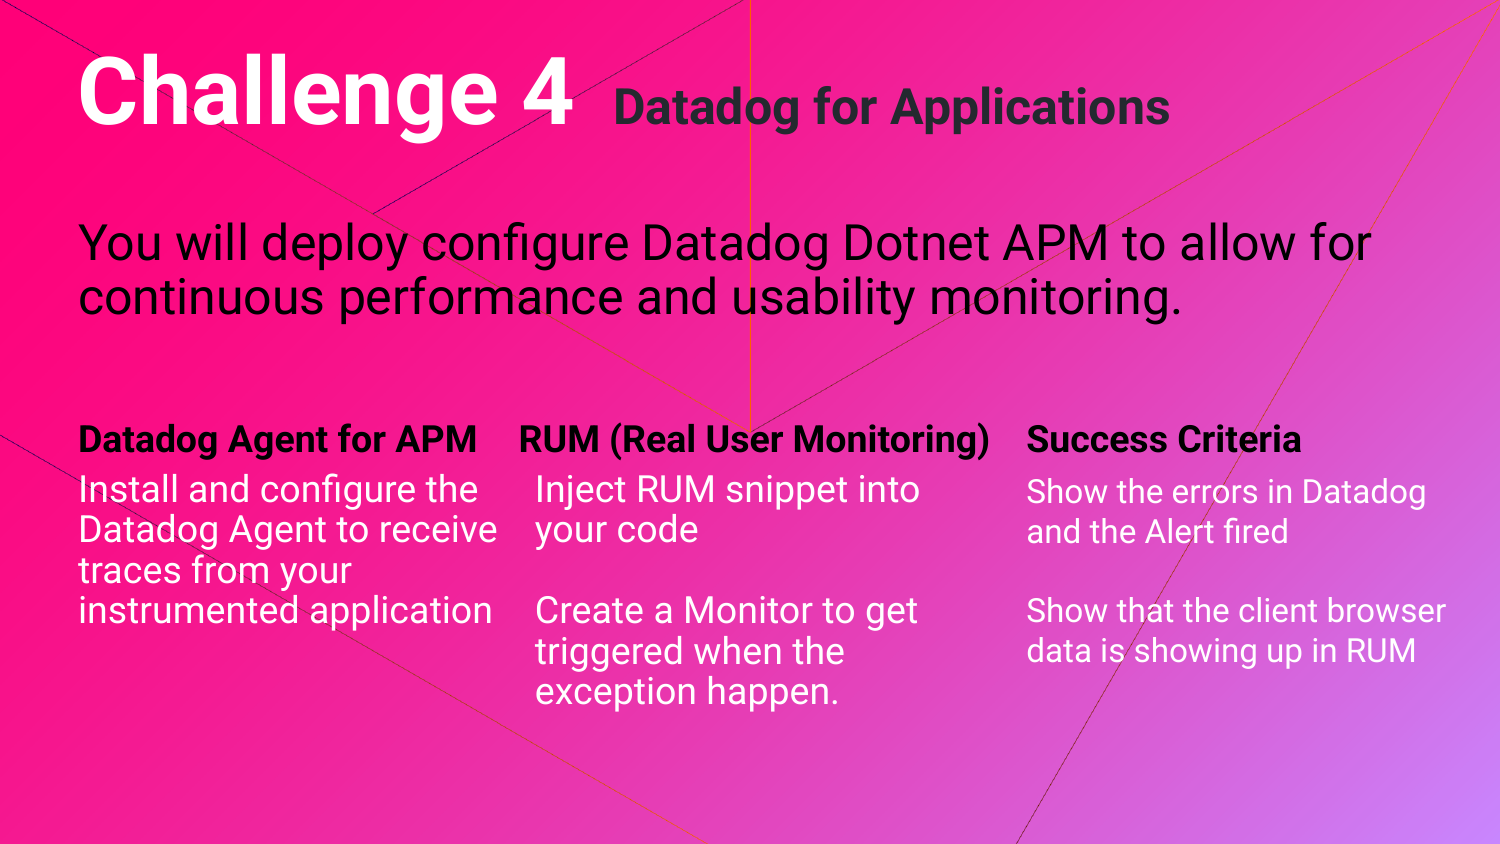

Challenge 4  Datadog for Applications
You will deploy configure Datadog Dotnet APM to allow for continuous performance and usability monitoring.
Datadog Agent for APM
RUM (Real User Monitoring)
Success Criteria
Install and configure the Datadog Agent to receive traces from your instrumented application
Inject RUM snippet into your code

Create a Monitor to get triggered when the exception happen.

Show the errors in Datadog and the Alert fired

Show that the client browser data is showing up in RUM